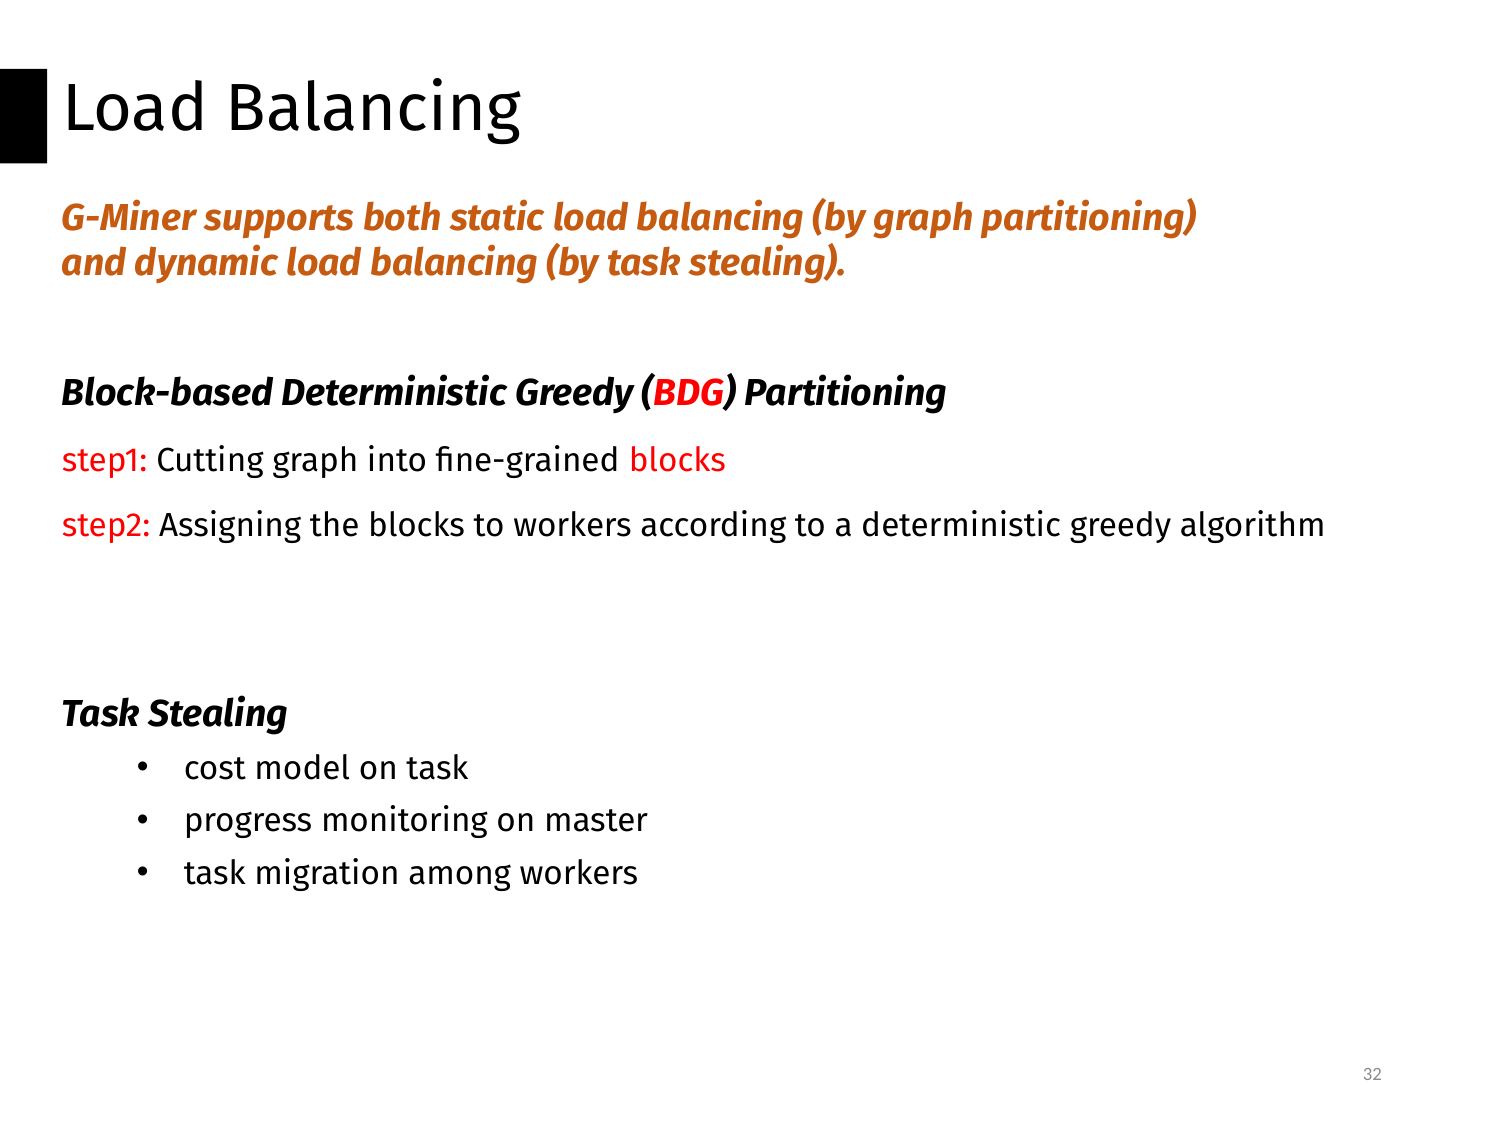

# Load Balancing

G-Miner supports both static load balancing (by graph partitioning)
and dynamic load balancing (by task stealing).
Block-based Deterministic Greedy (BDG) Partitioning
step1: Cutting graph into fine-grained blocks
step2: Assigning the blocks to workers according to a deterministic greedy algorithm

Task Stealing
cost model on task
progress monitoring on master
task migration among workers
32